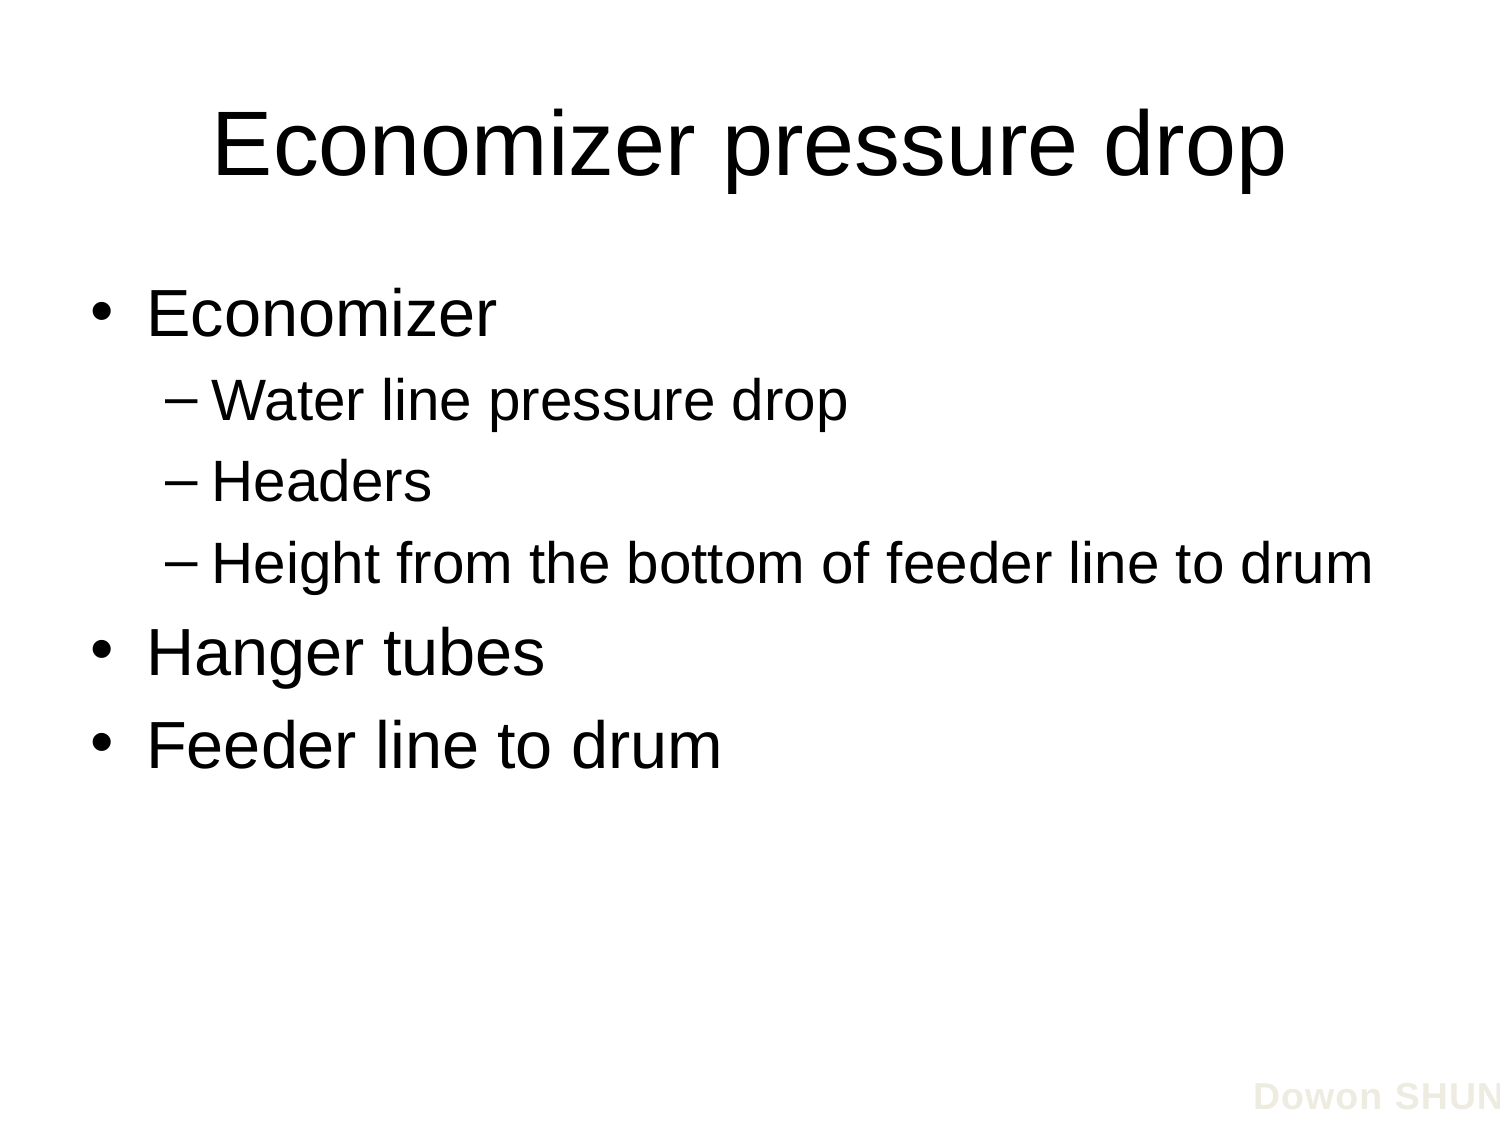

# Economizer pressure drop
Economizer
Water line pressure drop
Headers
Height from the bottom of feeder line to drum
Hanger tubes
Feeder line to drum